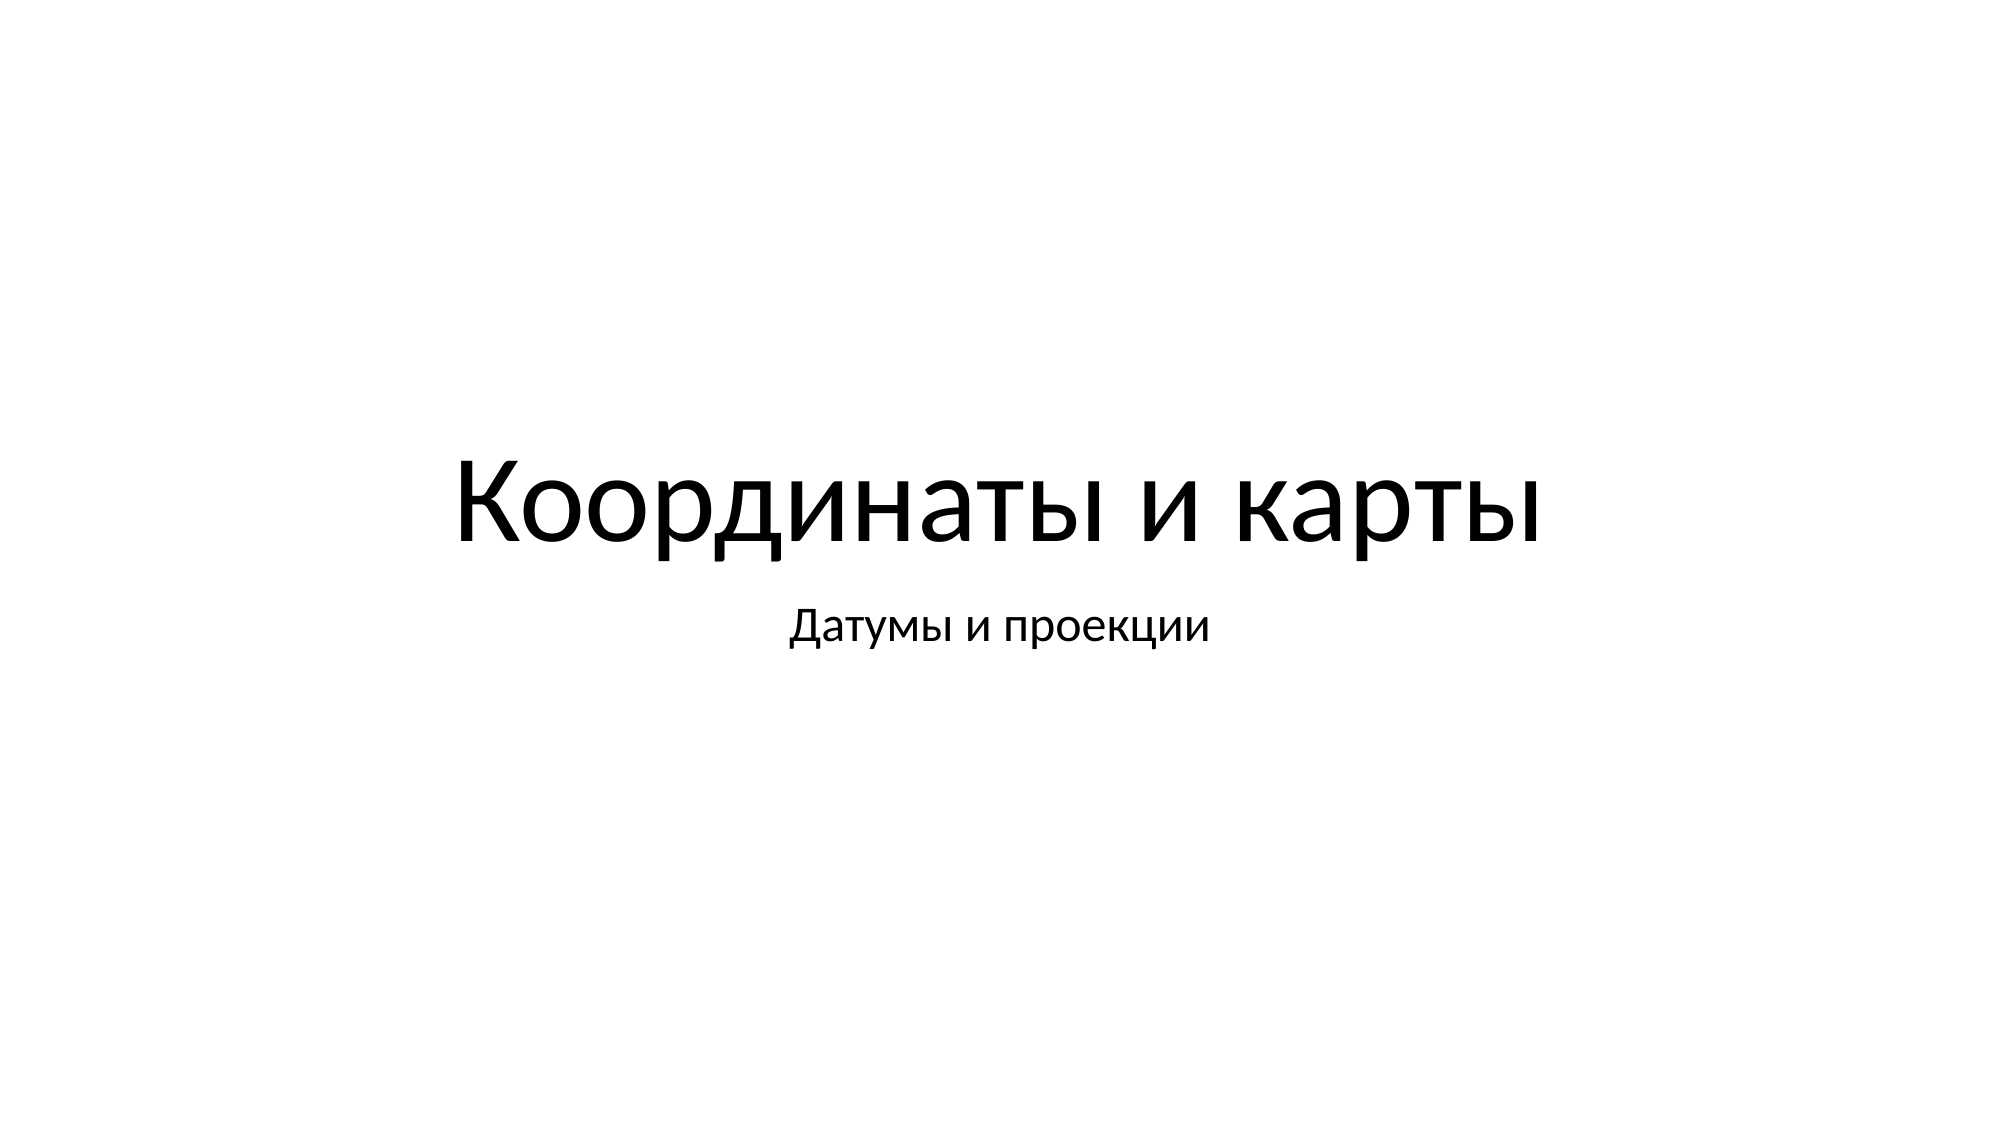

# Координаты и карты
Датумы и проекции